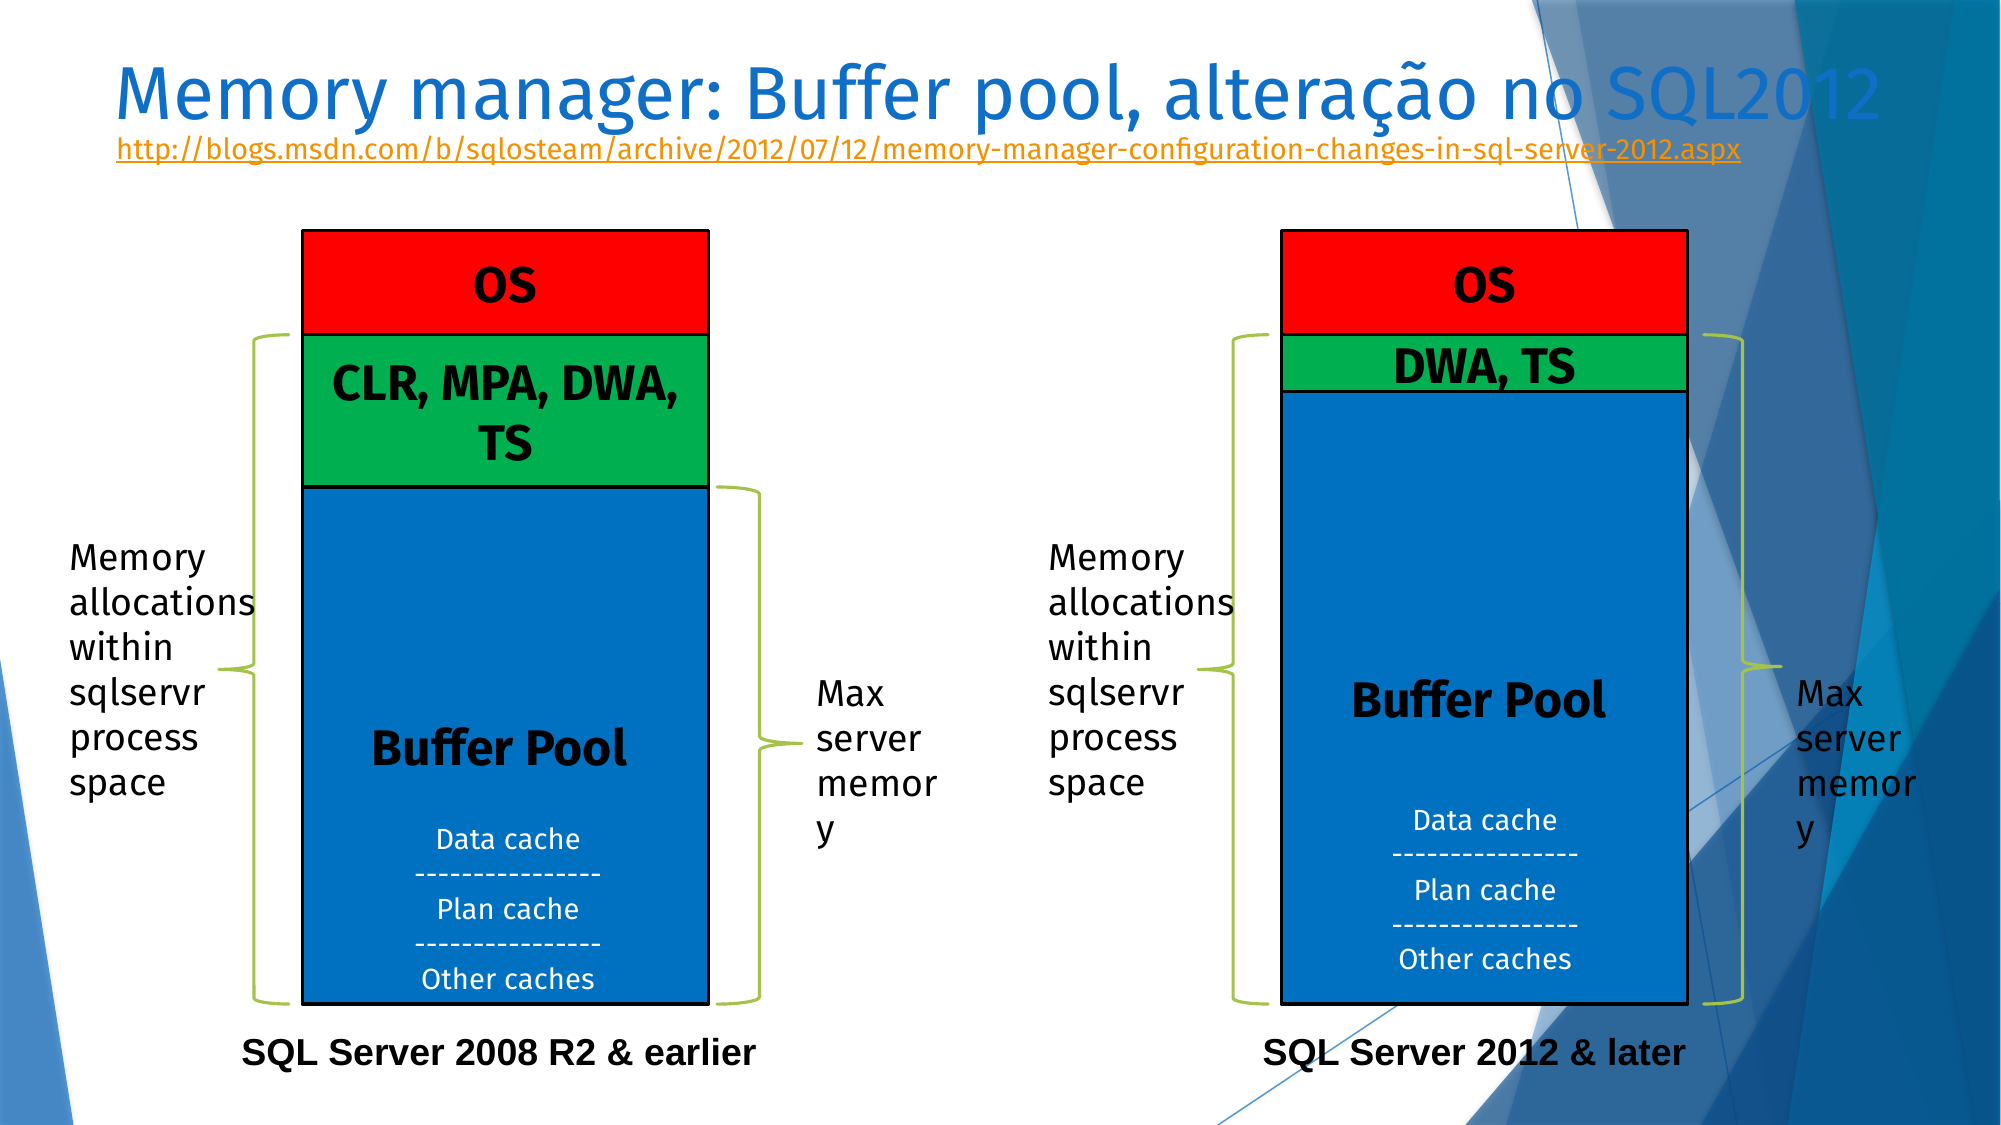

# Memory manager: Buffer pool, alteração no SQL2012
http://blogs.msdn.com/b/sqlosteam/archive/2012/07/12/memory-manager-configuration-changes-in-sql-server-2012.aspx
OS
OS

CLR, MPA, DWA, TS

DWA, TS
Buffer Pool
Buffer Pool

Memory allocations within sqlservr process space
Memory allocations within sqlservr process space
Max server memory
Max server memory
Data cache
----------------
Plan cache
----------------
Other caches
Data cache
----------------
Plan cache
----------------
Other caches
SQL Server 2008 R2 & earlier
SQL Server 2012 & later